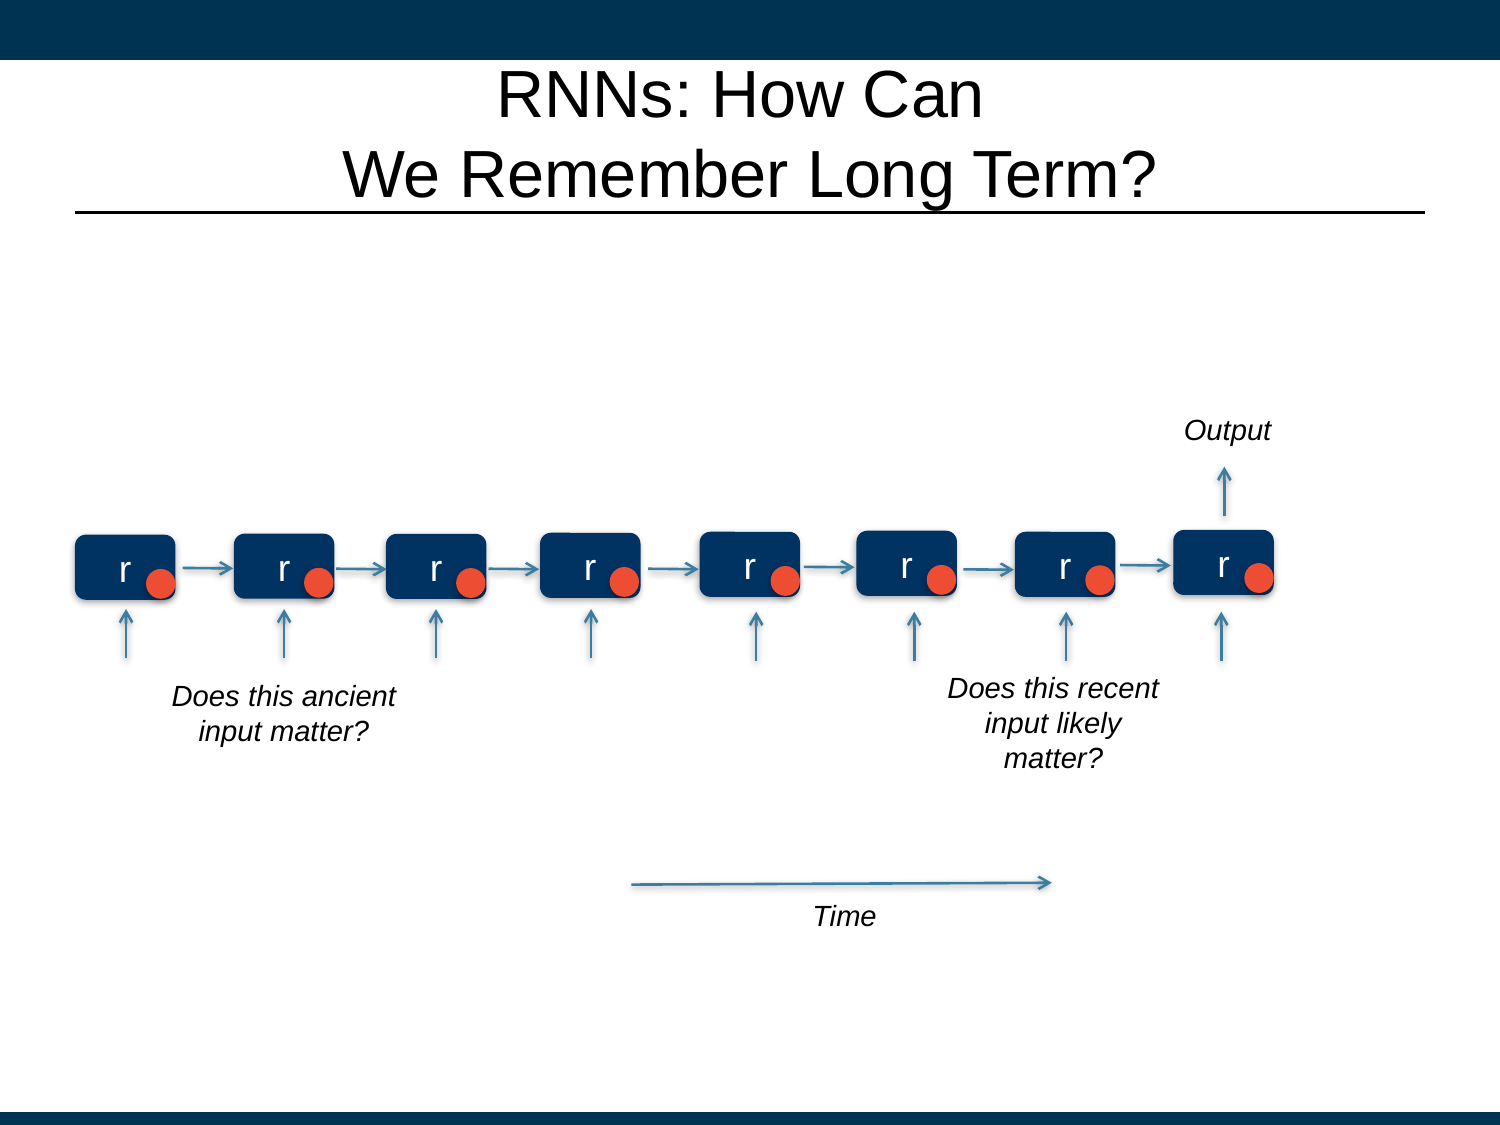

# RNNs: How Can We Remember Long Term?
Output
r
r
r
r
r
r
r
r

Does this ancient input matter?
Does this recent input likely matter?
Time